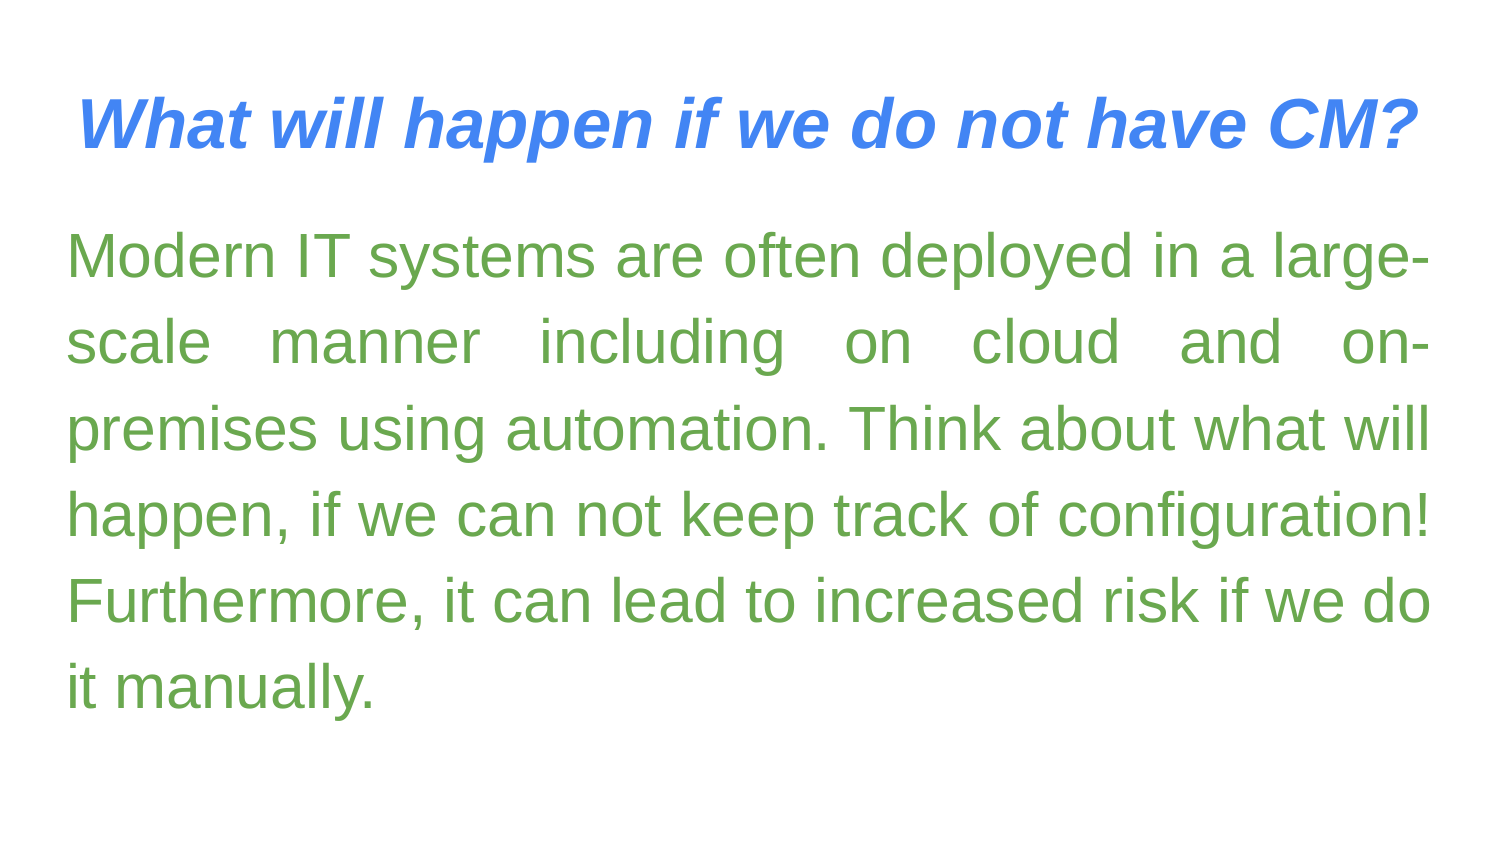

# What will happen if we do not have CM?
Modern IT systems are often deployed in a large-scale manner including on cloud and on-premises using automation. Think about what will happen, if we can not keep track of configuration! Furthermore, it can lead to increased risk if we do it manually.